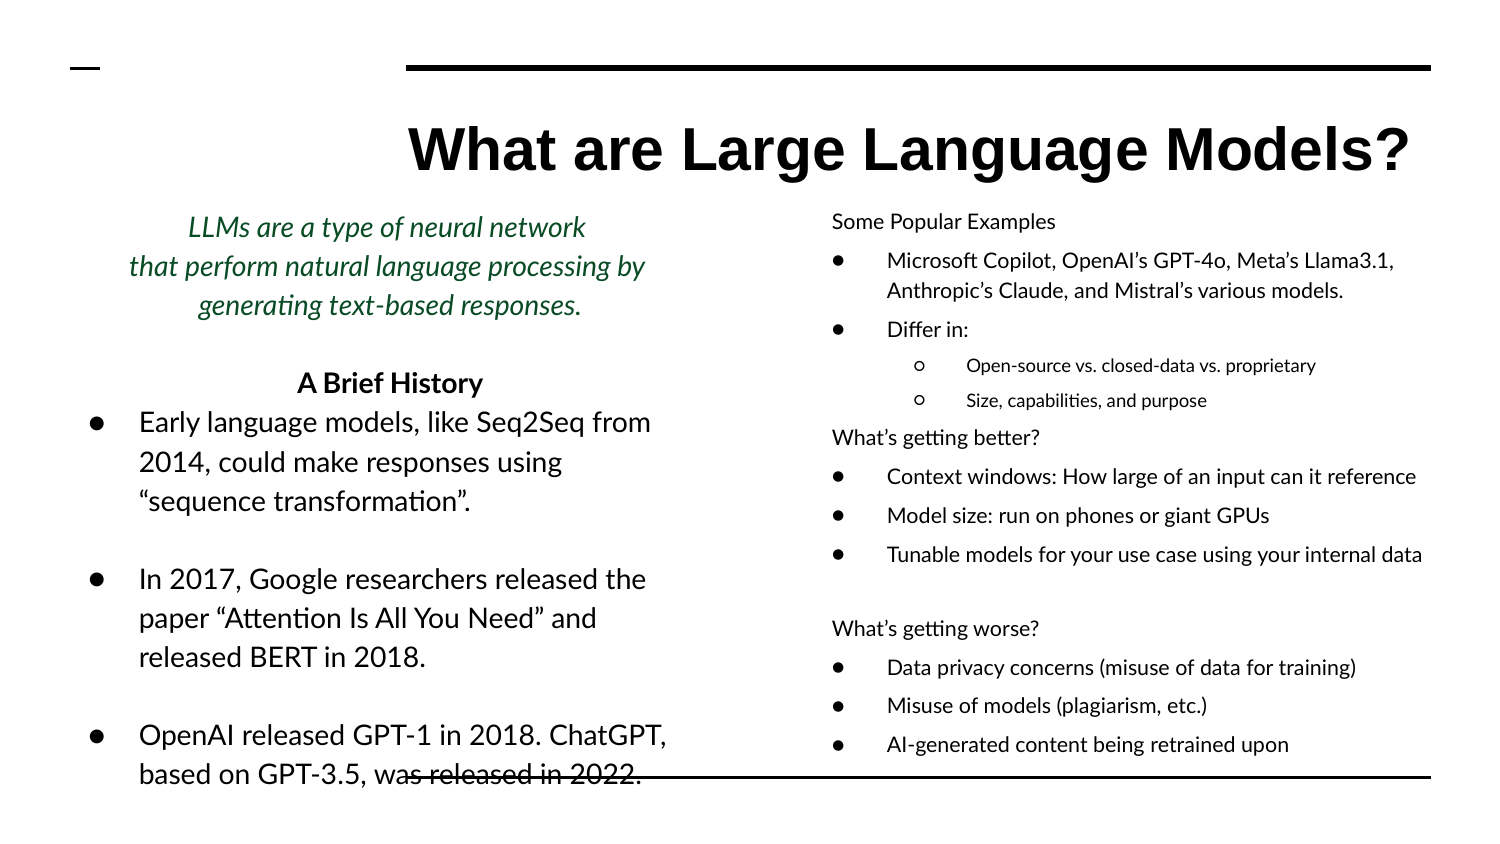

# What are Large Language Models?
LLMs are a type of neural network
that perform natural language processing by
generating text-based responses.

A Brief History
Early language models, like Seq2Seq from 2014, could make responses using “sequence transformation”.

In 2017, Google researchers released the paper “Attention Is All You Need” and released BERT in 2018.

OpenAI released GPT-1 in 2018. ChatGPT, based on GPT-3.5, was released in 2022.
Some Popular Examples
Microsoft Copilot, OpenAI’s GPT-4o, Meta’s Llama3.1, Anthropic’s Claude, and Mistral’s various models.
Differ in:
Open-source vs. closed-data vs. proprietary
Size, capabilities, and purpose
What’s getting better?
Context windows: How large of an input can it reference
Model size: run on phones or giant GPUs
Tunable models for your use case using your internal data

What’s getting worse?
Data privacy concerns (misuse of data for training)
Misuse of models (plagiarism, etc.)
AI-generated content being retrained upon